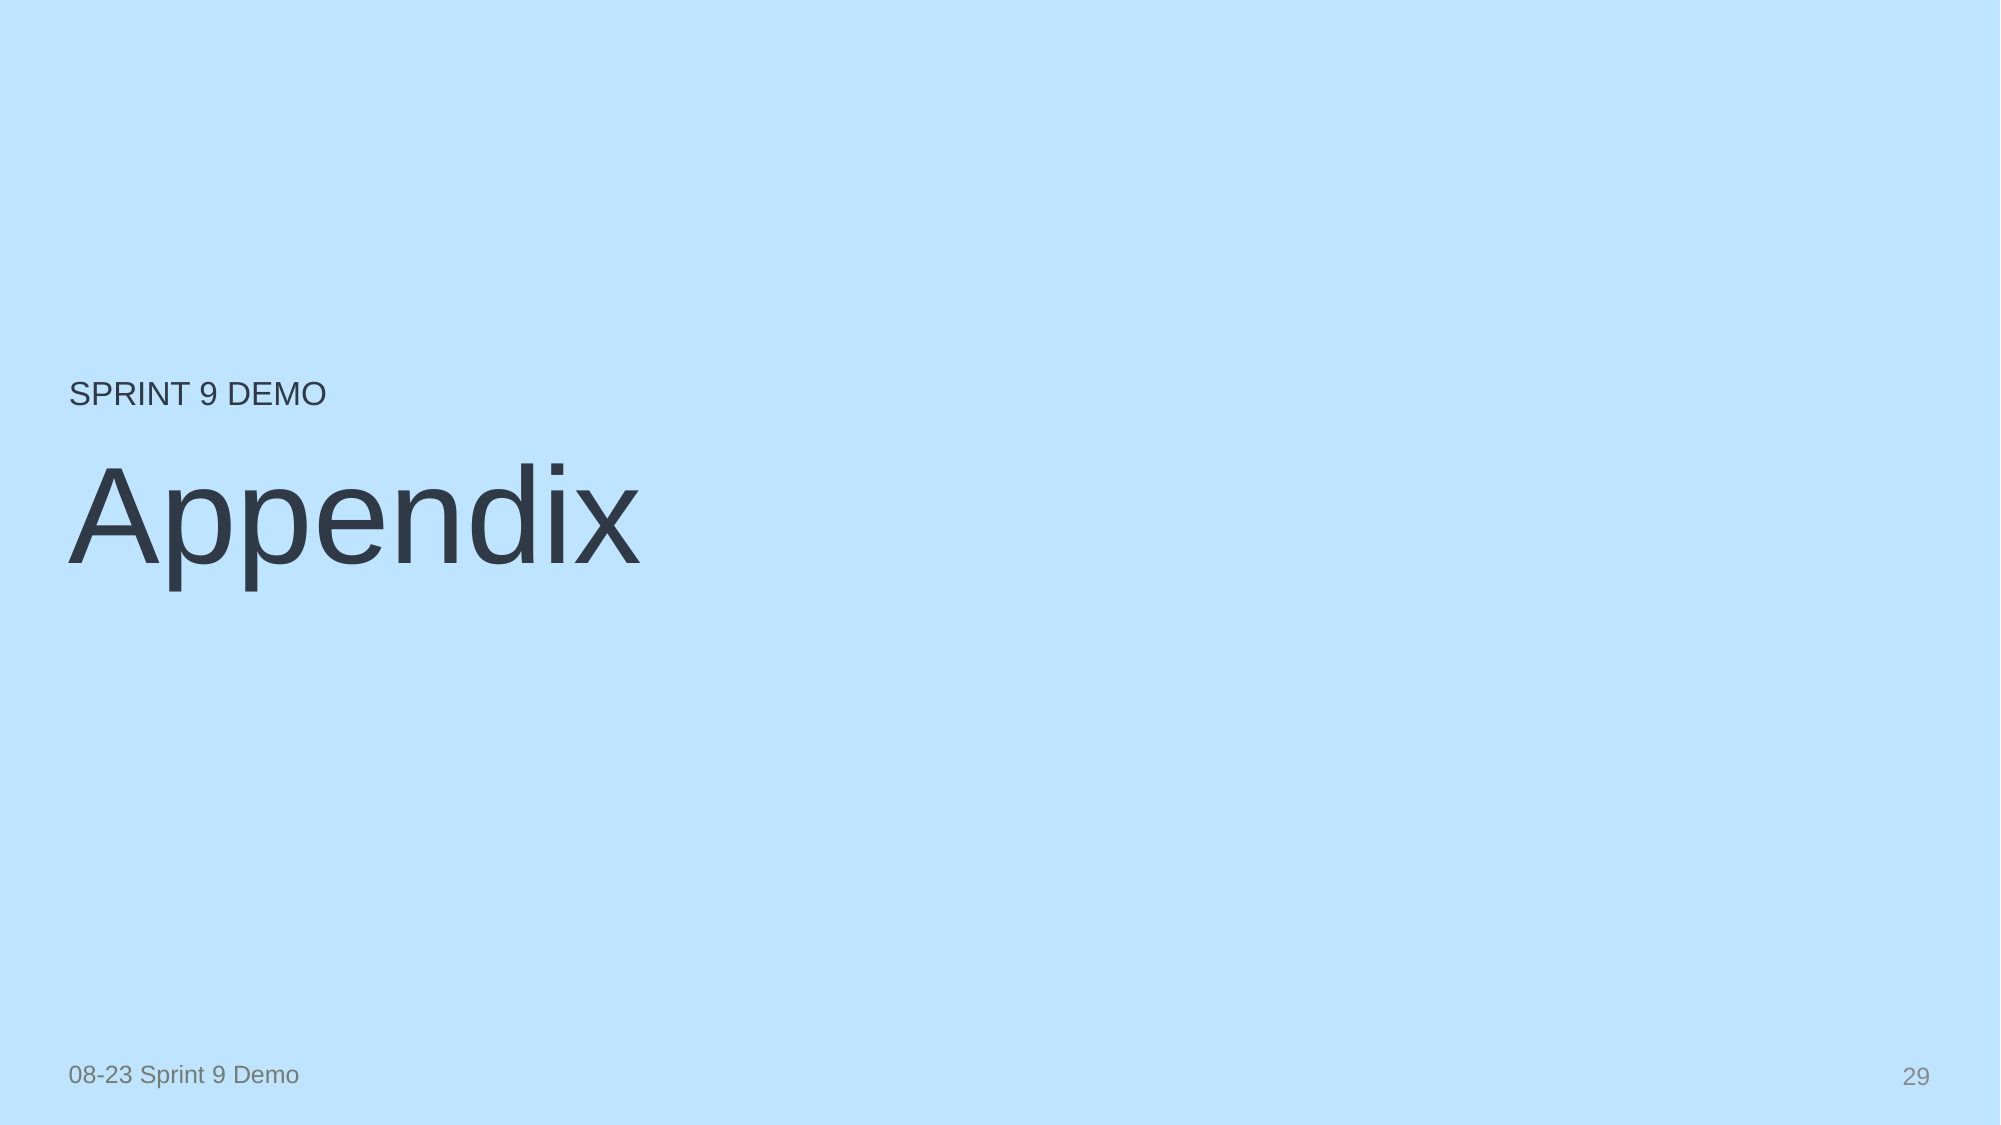

SPRINT 9 DEMO
# Appendix
29
08-23 Sprint 9 Demo